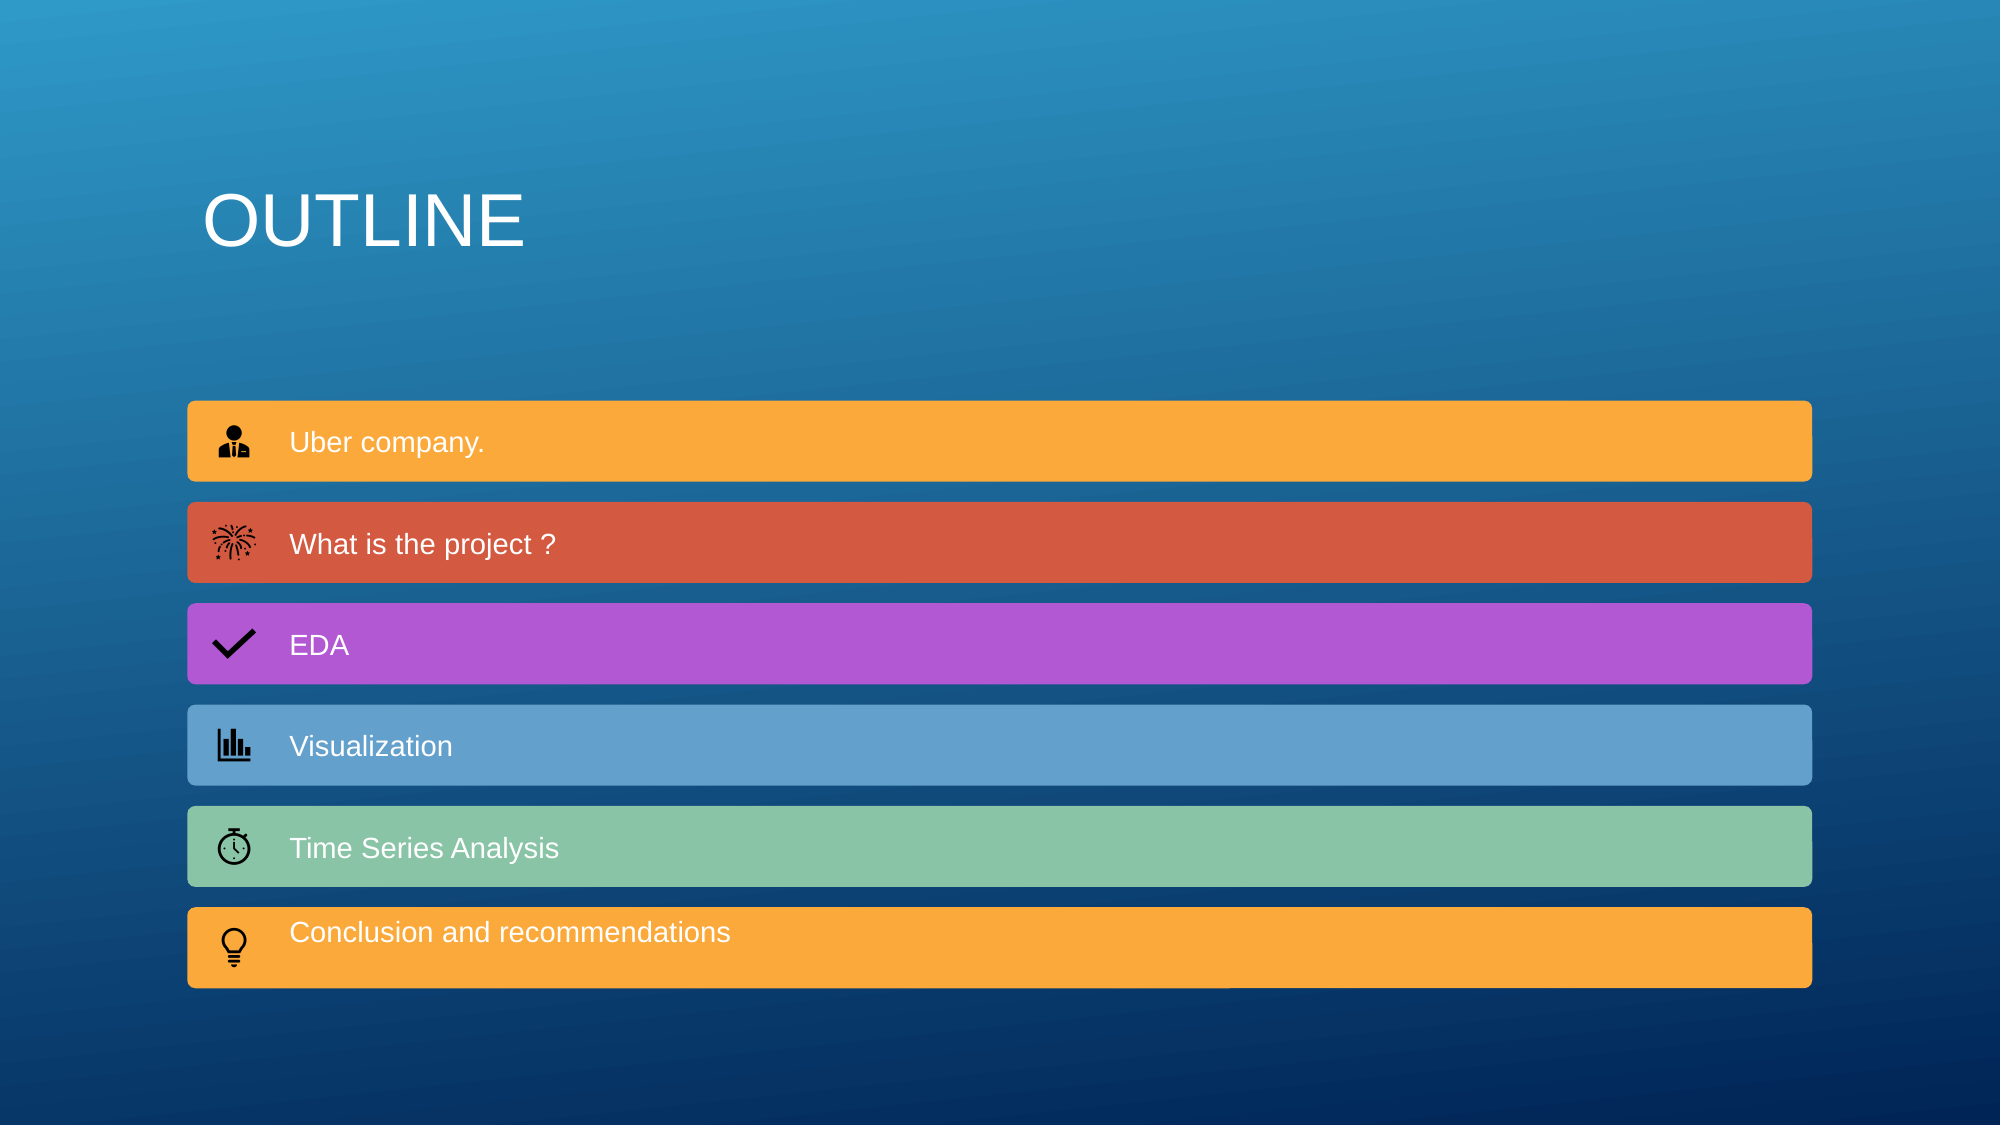

# Outline
Uber company.
What is the project ?
EDA
Visualization
Time Series Analysis
Conclusion and recommendations